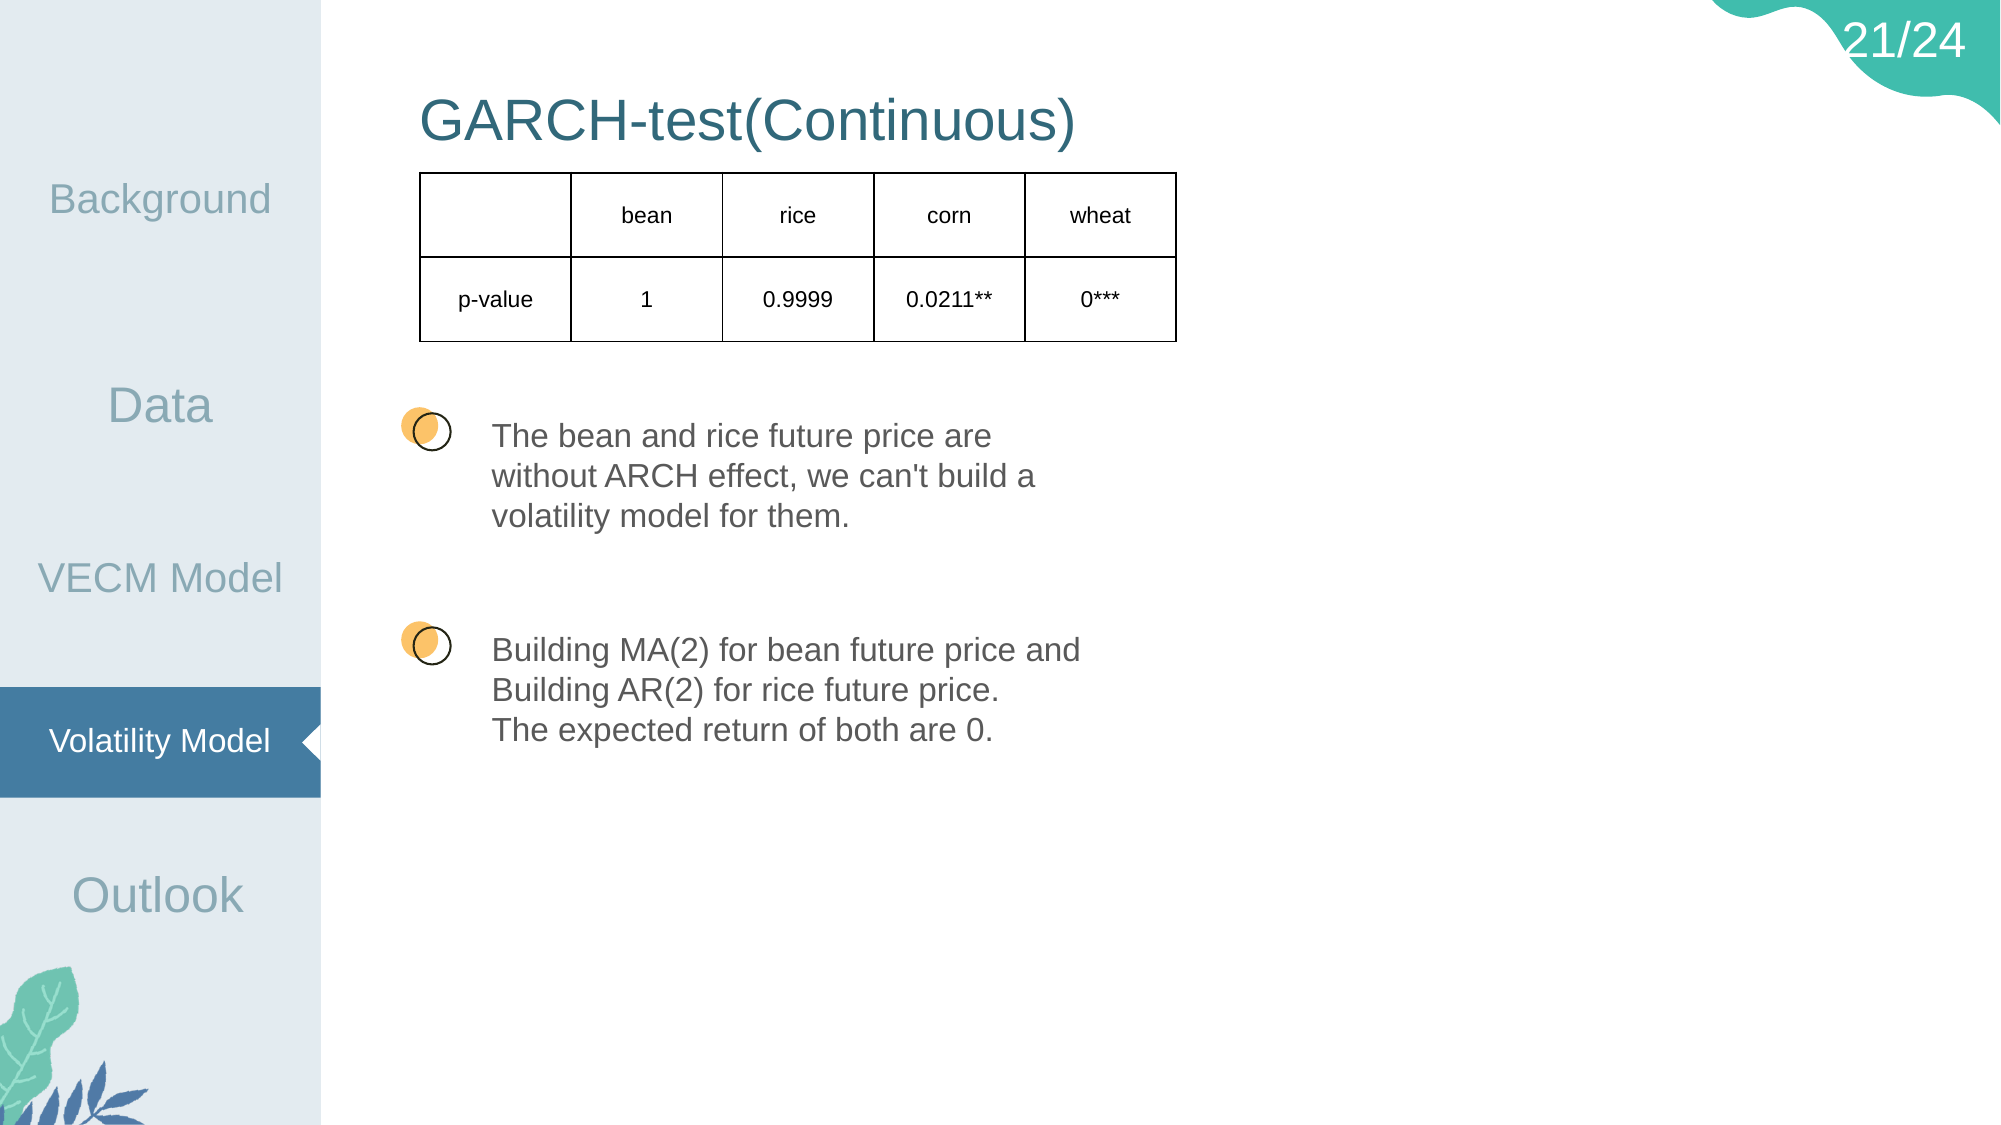

21/24
GARCH-test(Continuous)
Background
|  | bean | rice | corn | wheat |
| --- | --- | --- | --- | --- |
| p-value | 1 | 0.9999 | 0.0211\*\* | 0\*\*\* |
Data
The bean and rice future price are without ARCH effect, we can't build a volatility model for them.

VECM Model
Building MA(2) for bean future price and Building AR(2) for rice future price.
The expected return of both are 0.

Volatility Model
Outlook